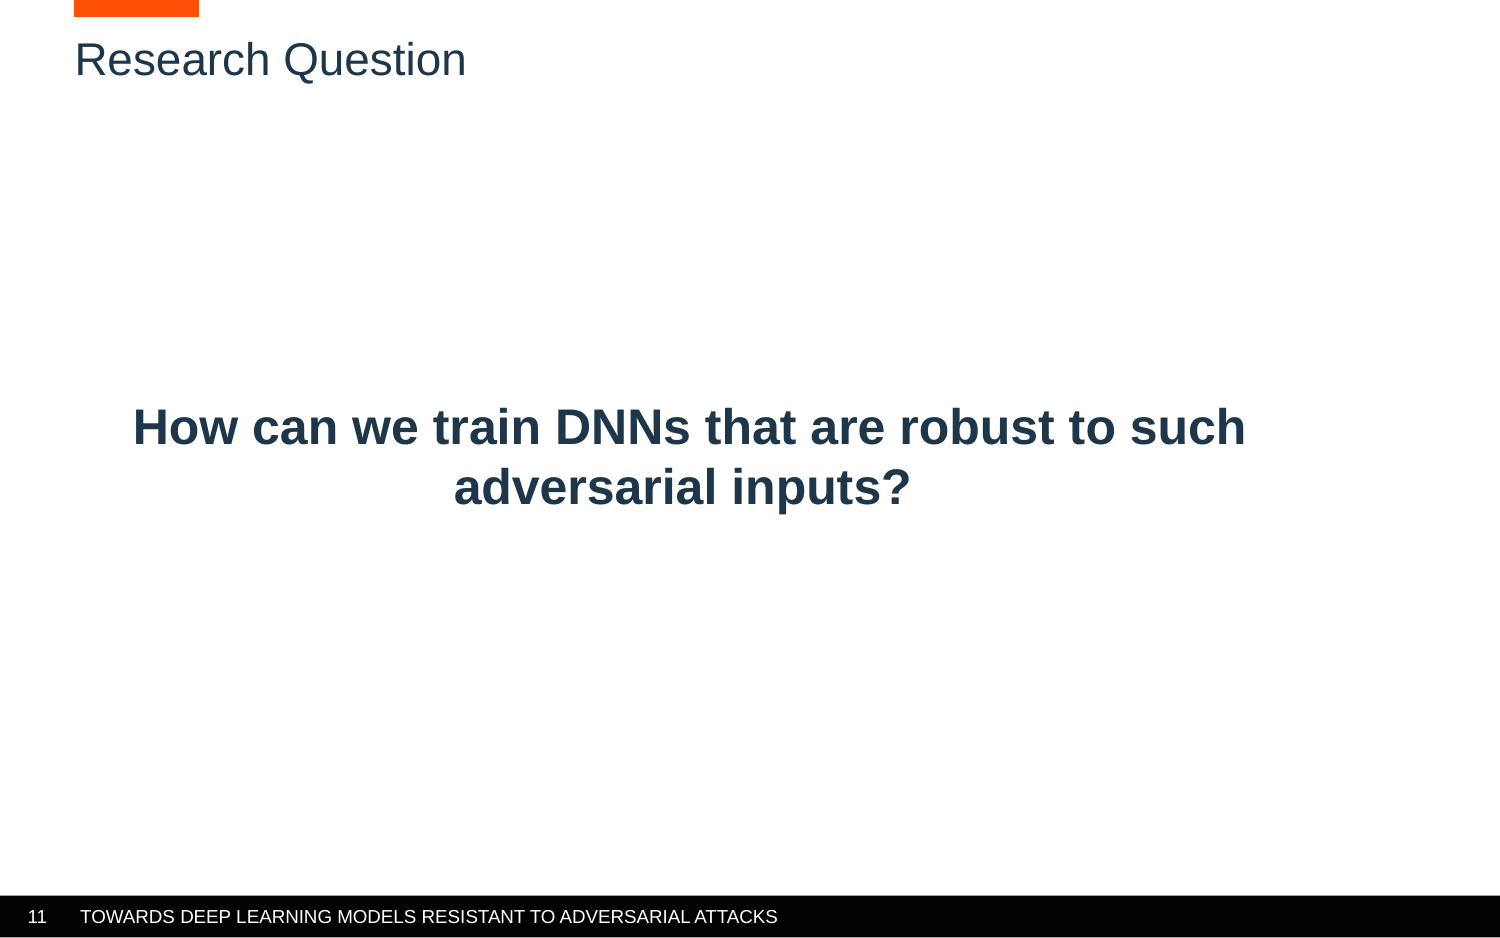

# Research Question

How can we train DNNs that are robust to such adversarial inputs?